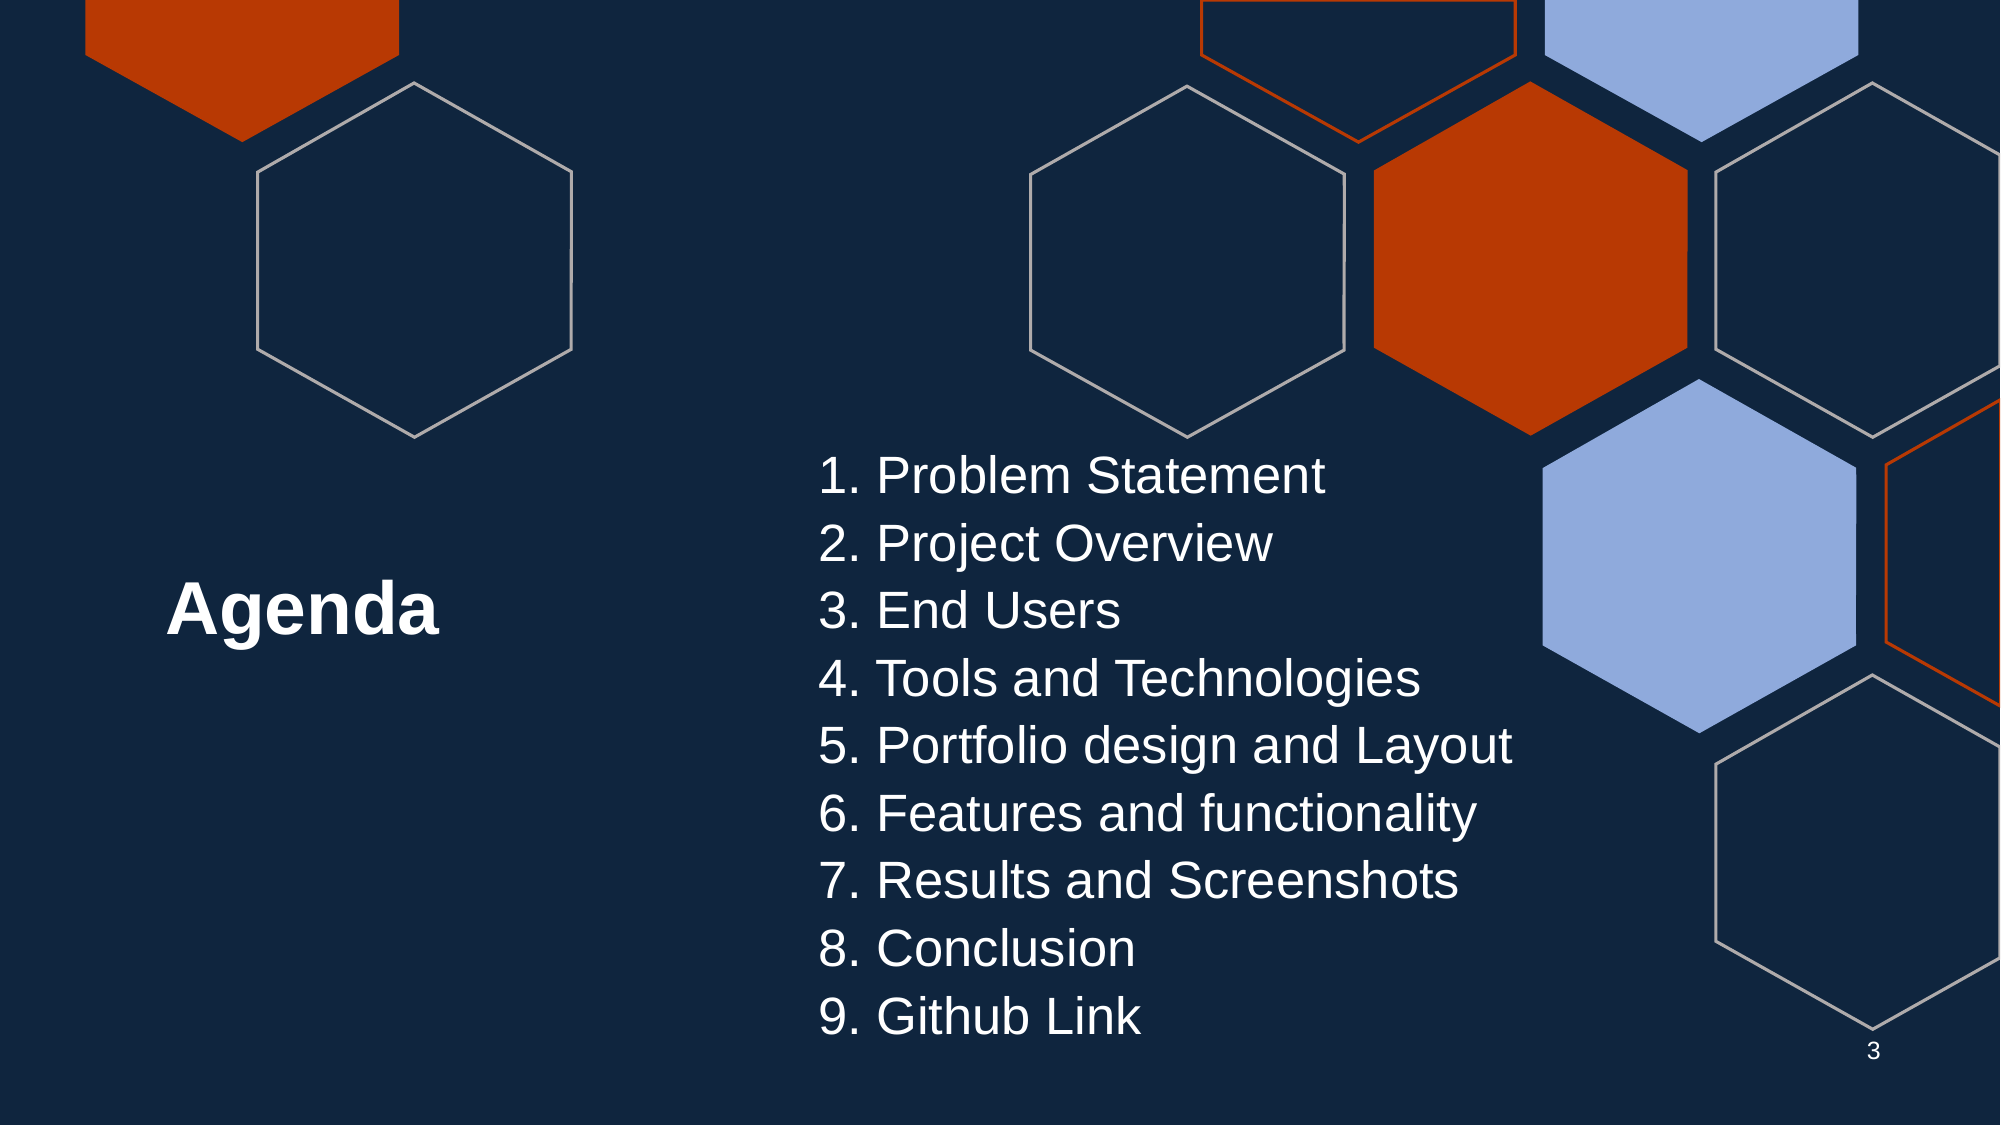

1. Problem Statement
2. Project Overview
3. End Users
4. Tools and Technologies
5. Portfolio design and Layout
6. Features and functionality
7. Results and Screenshots
8. Conclusion
9. Github Link

# Agenda
3